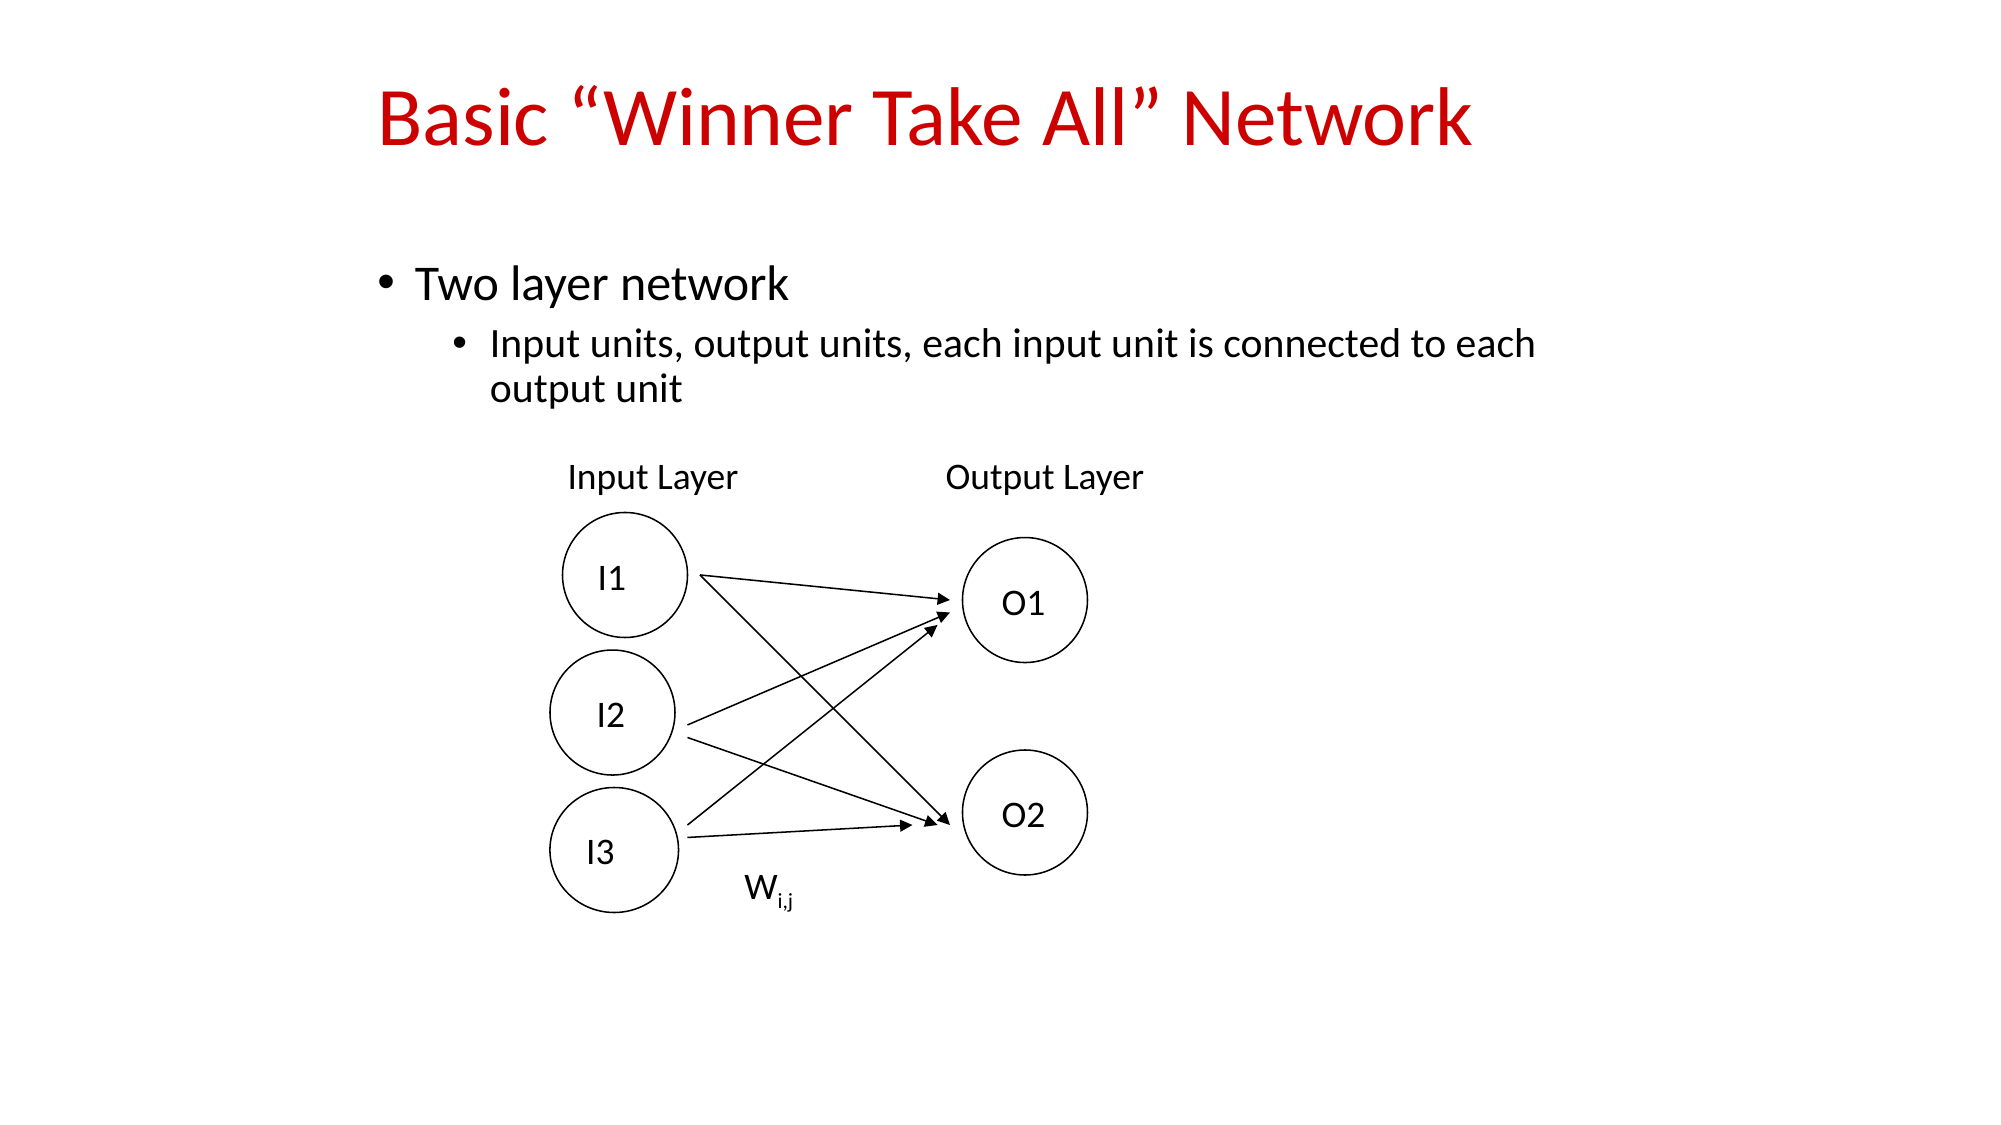

# Basic “Winner Take All” Network
Two layer network
Input units, output units, each input unit is connected to each output unit
Input Layer
Output Layer

I1
O1

I2

O2

I3

Wi,j